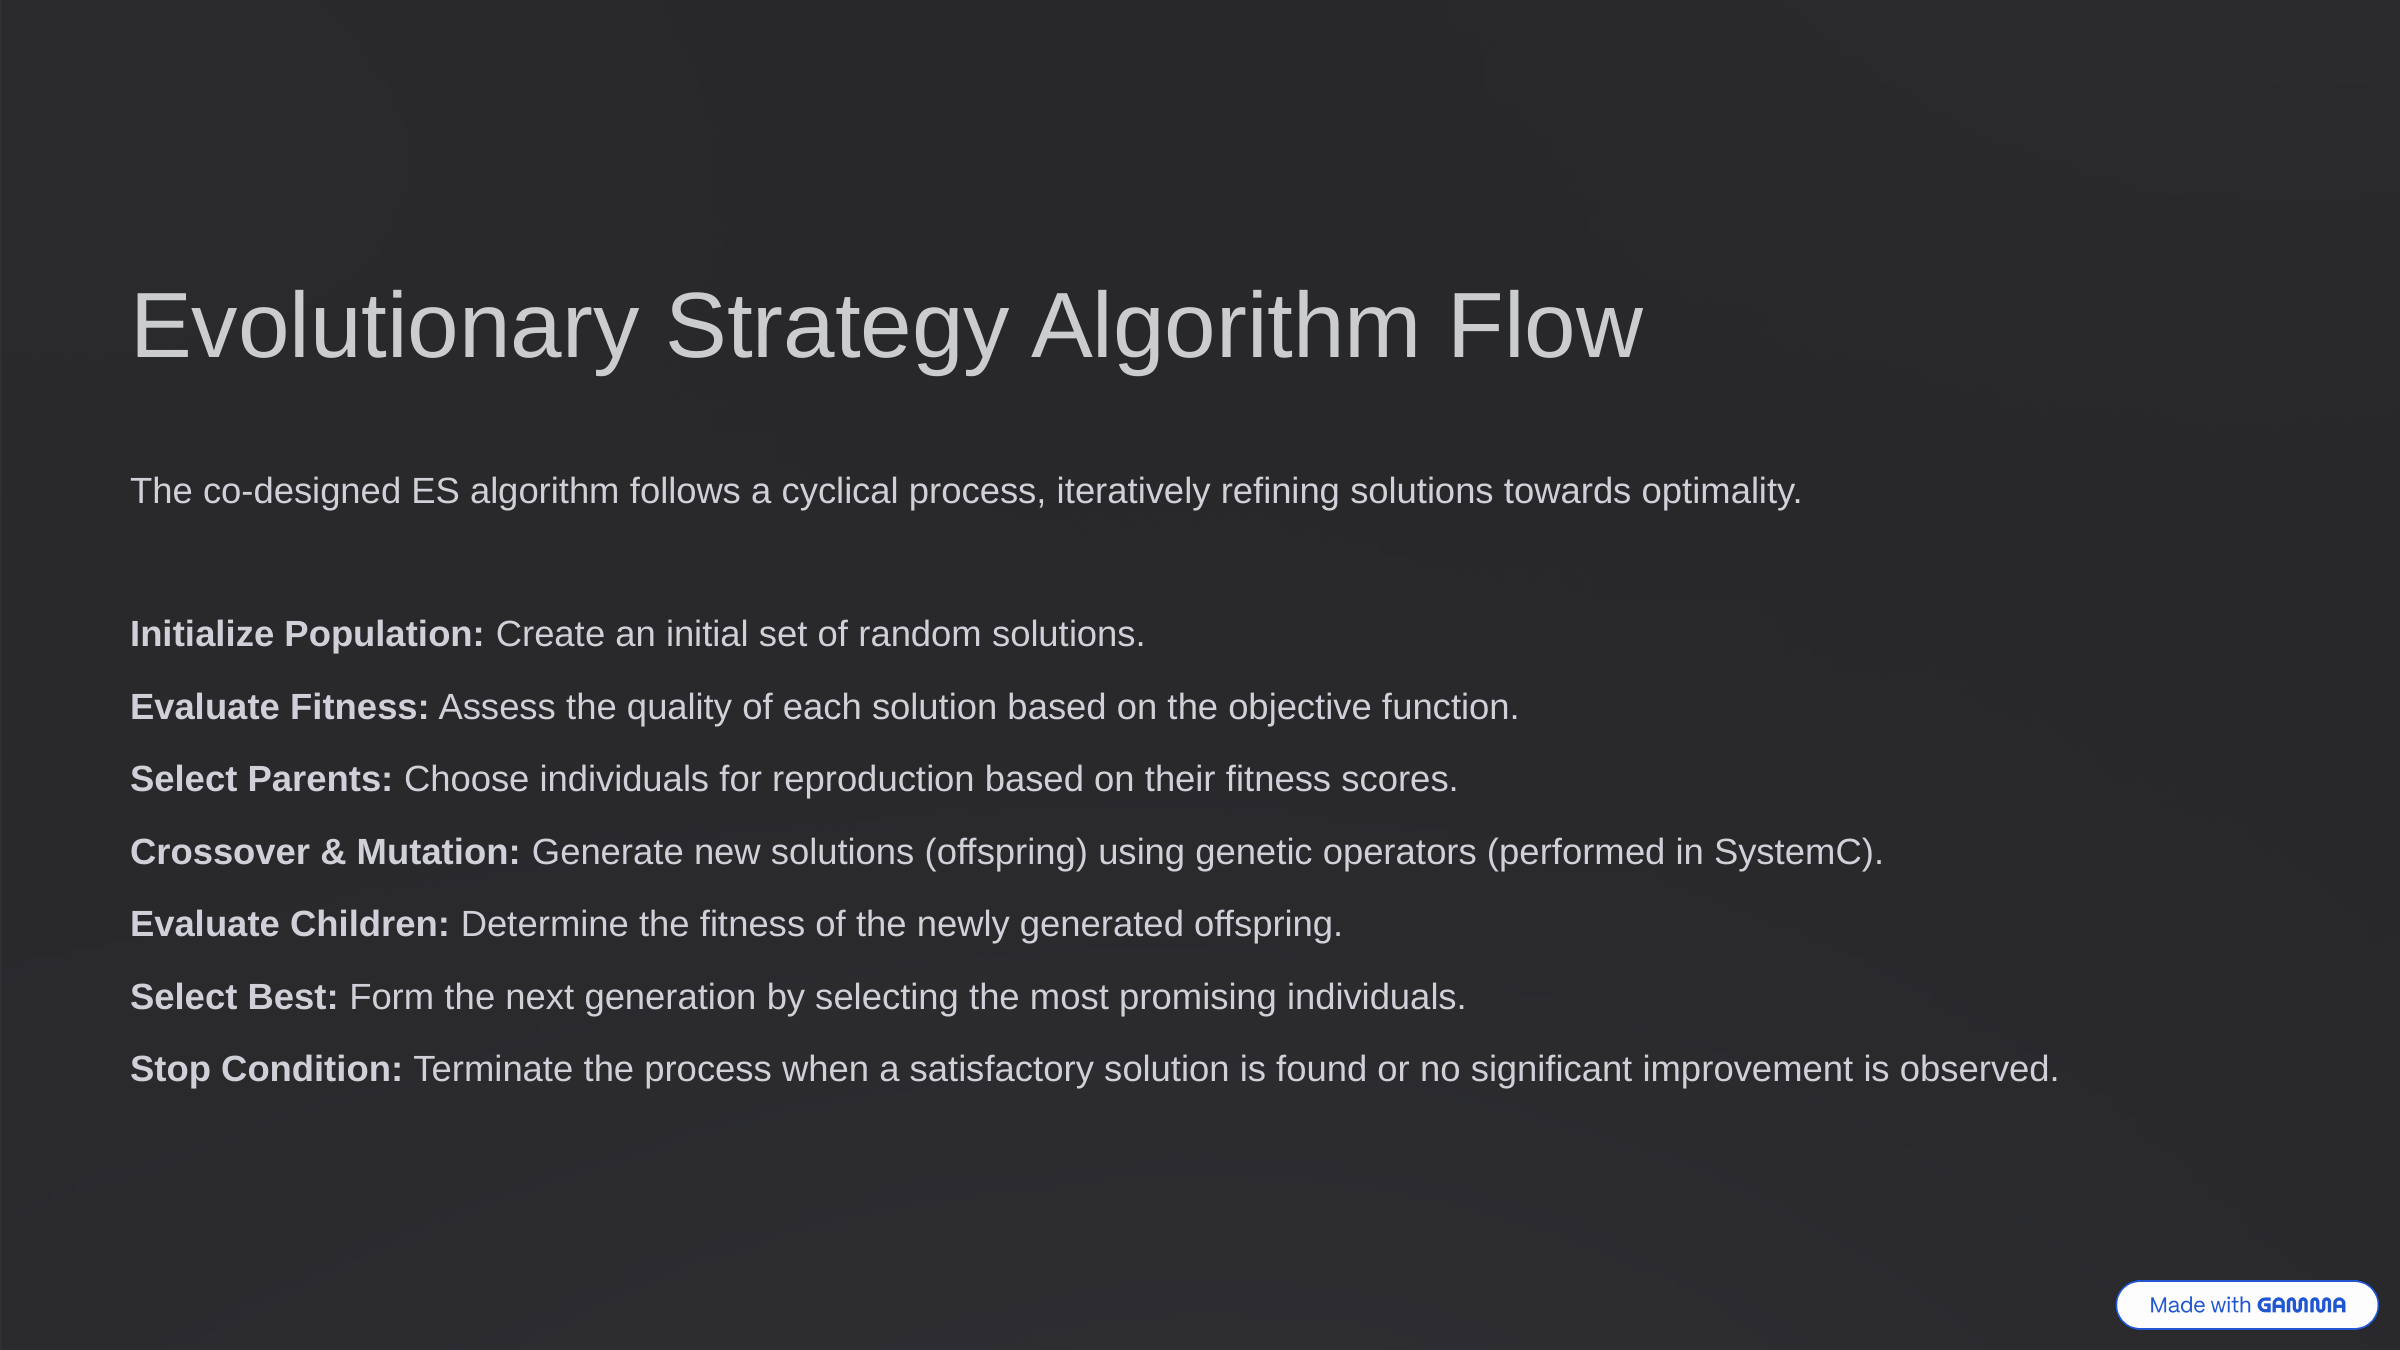

Evolutionary Strategy Algorithm Flow
The co-designed ES algorithm follows a cyclical process, iteratively refining solutions towards optimality.
Initialize Population: Create an initial set of random solutions.
Evaluate Fitness: Assess the quality of each solution based on the objective function.
Select Parents: Choose individuals for reproduction based on their fitness scores.
Crossover & Mutation: Generate new solutions (offspring) using genetic operators (performed in SystemC).
Evaluate Children: Determine the fitness of the newly generated offspring.
Select Best: Form the next generation by selecting the most promising individuals.
Stop Condition: Terminate the process when a satisfactory solution is found or no significant improvement is observed.